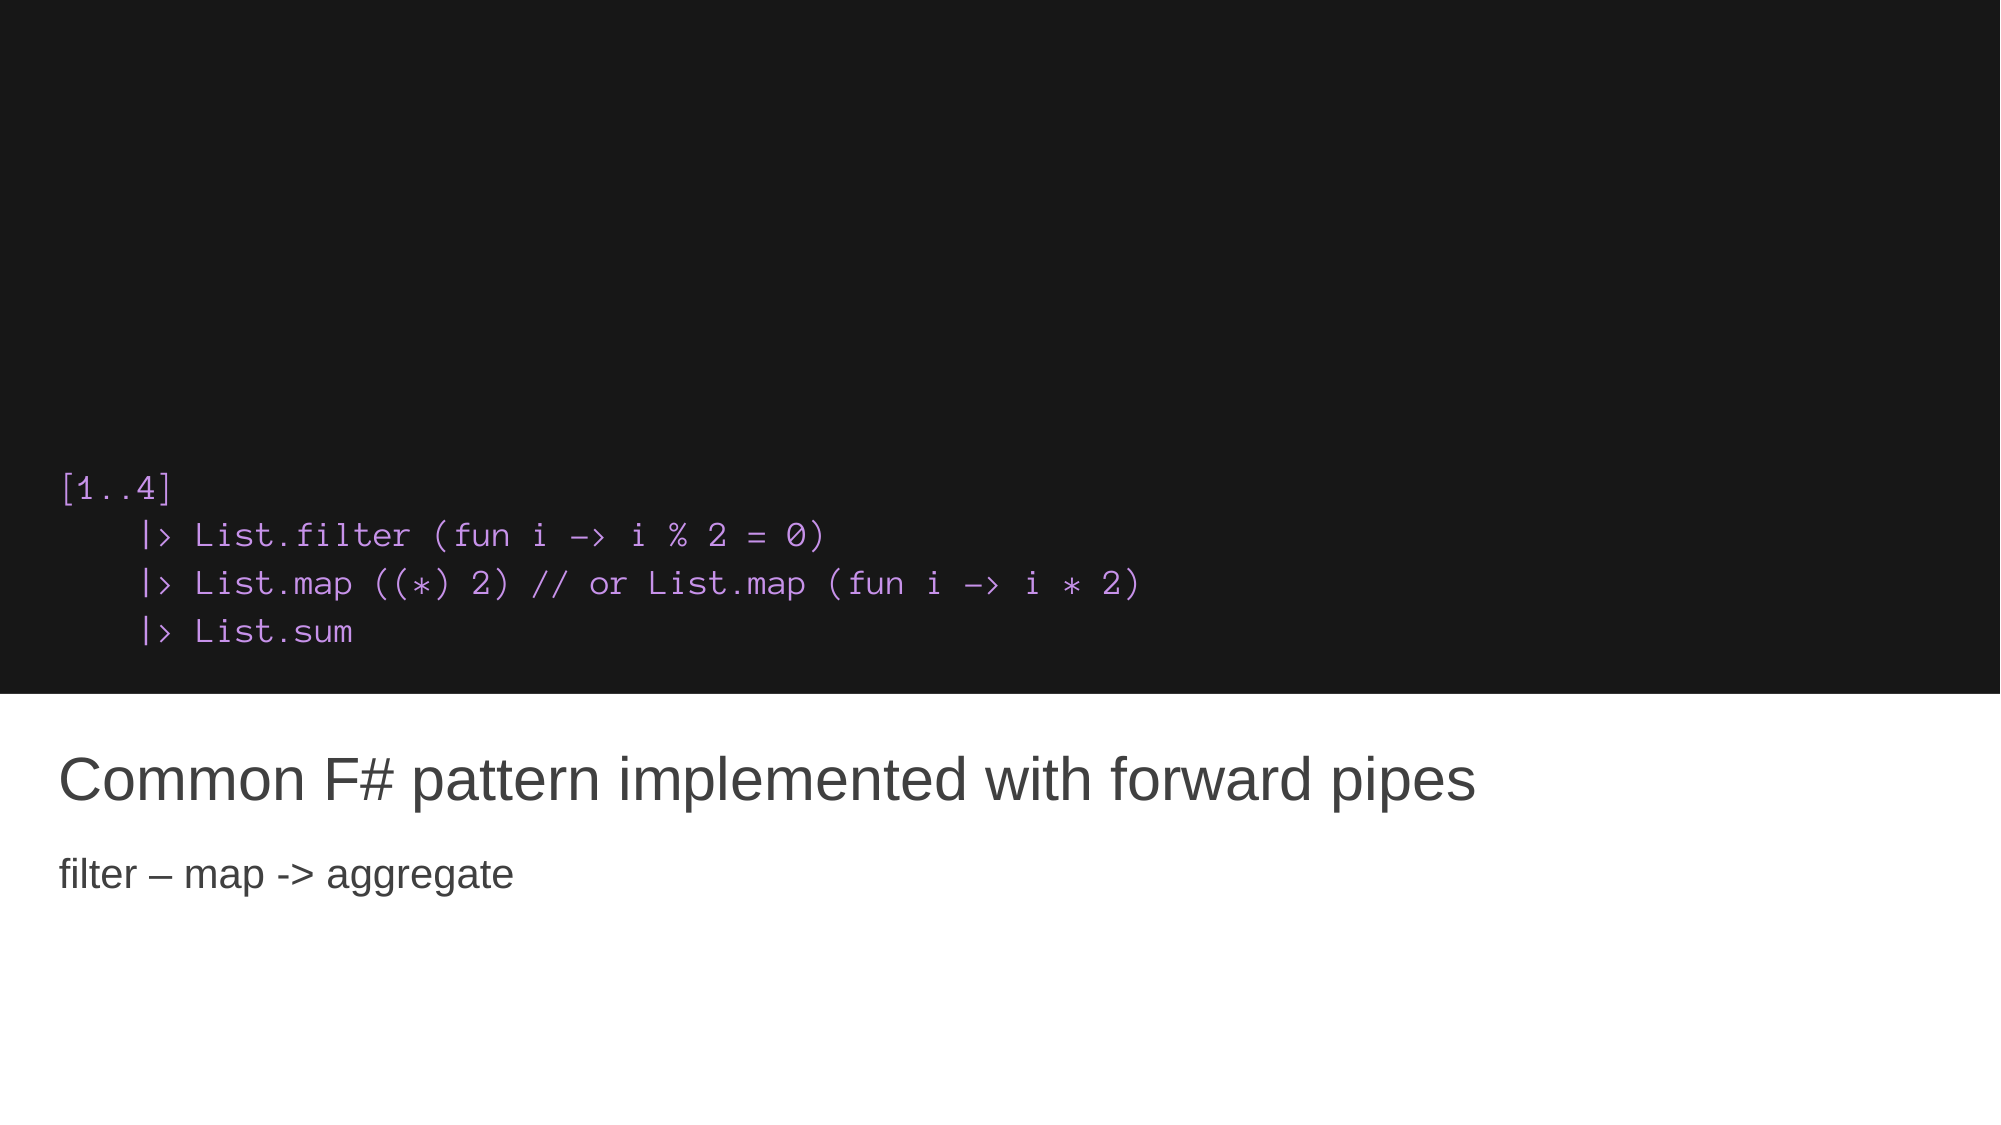

[1..4]
    |> List.filter (fun i -> i % 2 = 0)
    |> List.map ((*) 2) // or List.map (fun i -> i * 2)
    |> List.sum
# Common F# pattern implemented with forward pipes
filter – map -> aggregate